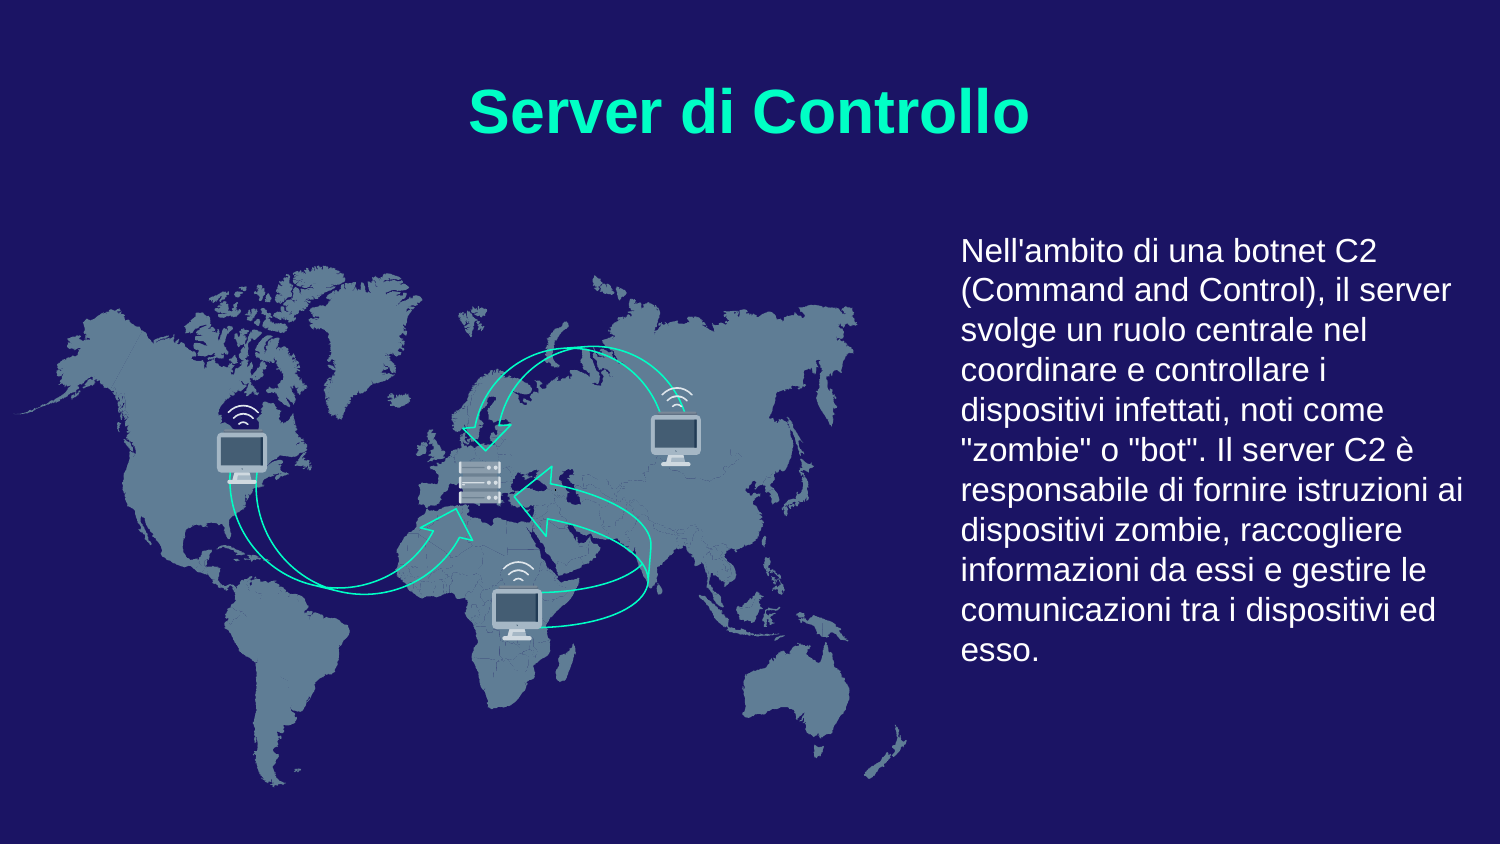

# Server di Controllo
Nell'ambito di una botnet C2 (Command and Control), il server svolge un ruolo centrale nel coordinare e controllare i dispositivi infettati, noti come "zombie" o "bot". Il server C2 è responsabile di fornire istruzioni ai dispositivi zombie, raccogliere informazioni da essi e gestire le comunicazioni tra i dispositivi ed esso.